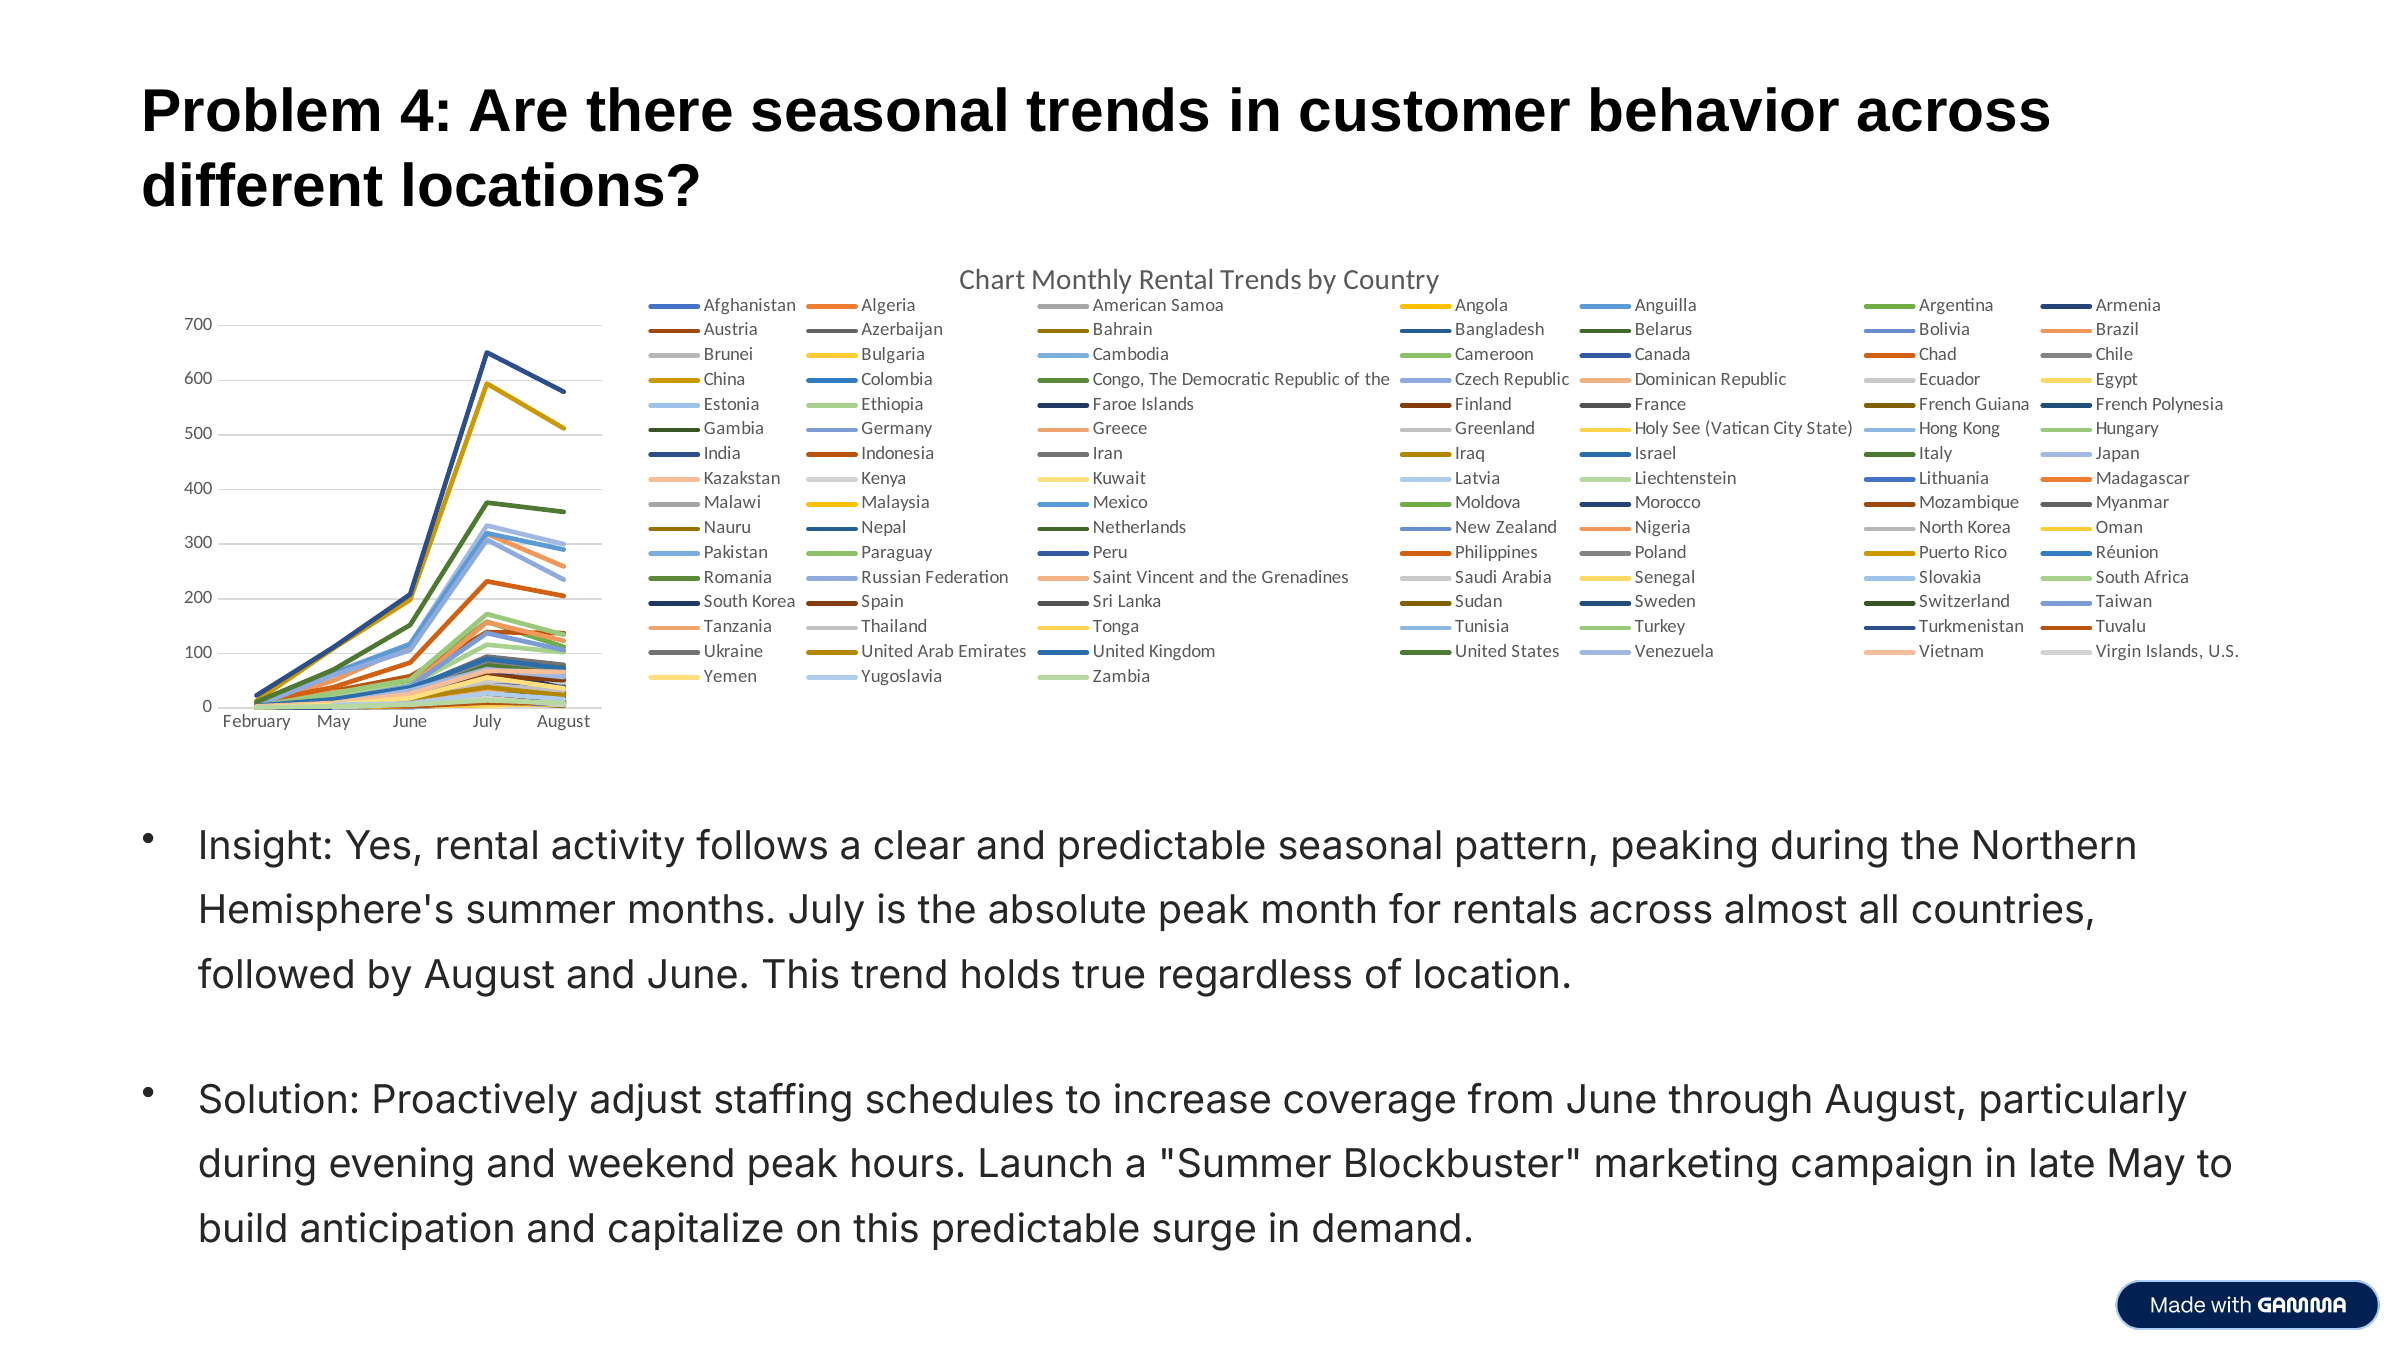

Problem 4: Are there seasonal trends in customer behavior across different locations?

### Chart: Chart Monthly Rental Trends by Country

| Category | Afghanistan | Algeria | American Samoa | Angola | Anguilla | Argentina | Armenia | Austria | Azerbaijan | Bahrain | Bangladesh | Belarus | Bolivia | Brazil | Brunei | Bulgaria | Cambodia | Cameroon | Canada | Chad | Chile | China | Colombia | Congo, The Democratic Republic of the | Czech Republic | Dominican Republic | Ecuador | Egypt | Estonia | Ethiopia | Faroe Islands | Finland | France | French Guiana | French Polynesia | Gambia | Germany | Greece | Greenland | Holy See (Vatican City State) | Hong Kong | Hungary | India | Indonesia | Iran | Iraq | Israel | Italy | Japan | Kazakstan | Kenya | Kuwait | Latvia | Liechtenstein | Lithuania | Madagascar | Malawi | Malaysia | Mexico | Moldova | Morocco | Mozambique | Myanmar | Nauru | Nepal | Netherlands | New Zealand | Nigeria | North Korea | Oman | Pakistan | Paraguay | Peru | Philippines | Poland | Puerto Rico | Réunion | Romania | Russian Federation | Saint Vincent and the Grenadines | Saudi Arabia | Senegal | Slovakia | South Africa | South Korea | Spain | Sri Lanka | Sudan | Sweden | Switzerland | Taiwan | Tanzania | Thailand | Tonga | Tunisia | Turkey | Turkmenistan | Tuvalu | Ukraine | United Arab Emirates | United Kingdom | United States | Venezuela | Vietnam | Virgin Islands, U.S. | Yemen | Yugoslavia | Zambia |
|---|---|---|---|---|---|---|---|---|---|---|---|---|---|---|---|---|---|---|---|---|---|---|---|---|---|---|---|---|---|---|---|---|---|---|---|---|---|---|---|---|---|---|---|---|---|---|---|---|---|---|---|---|---|---|---|---|---|---|---|---|---|---|---|---|---|---|---|---|---|---|---|---|---|---|---|---|---|---|---|---|---|---|---|---|---|---|---|---|---|---|---|---|---|---|---|---|---|---|---|---|---|---|---|---|---|---|---|---|
| February | None | 2.0 | None | None | None | 9.0 | 1.0 | None | 1.0 | 1.0 | 1.0 | 1.0 | 1.0 | 7.0 | 1.0 | 1.0 | 4.0 | 3.0 | 2.0 | None | None | 13.0 | 3.0 | None | None | None | None | None | None | None | 1.0 | None | 1.0 | None | 3.0 | None | 5.0 | 1.0 | None | None | None | 1.0 | 23.0 | 2.0 | 1.0 | 1.0 | 1.0 | 2.0 | 9.0 | None | 1.0 | 1.0 | 1.0 | None | 1.0 | None | None | 1.0 | 6.0 | None | 1.0 | None | None | None | None | 1.0 | None | 3.0 | None | 1.0 | None | None | 1.0 | 10.0 | None | 1.0 | None | None | 4.0 | None | 2.0 | None | None | 1.0 | 2.0 | 2.0 | None | None | None | 2.0 | 7.0 | 1.0 | 2.0 | None | 1.0 | 3.0 | 1.0 | None | None | 1.0 | 4.0 | 11.0 | 2.0 | 3.0 | None | 1.0 | None | 1.0 |
| May | None | 8.0 | None | 7.0 | 3.0 | 22.0 | None | 8.0 | 3.0 | 1.0 | 5.0 | 2.0 | 3.0 | 50.0 | 1.0 | 2.0 | 4.0 | 3.0 | 7.0 | 4.0 | 5.0 | 109.0 | 13.0 | 8.0 | 1.0 | 3.0 | 5.0 | 9.0 | 2.0 | None | 1.0 | 1.0 | 8.0 | 2.0 | 6.0 | 3.0 | 20.0 | 8.0 | 6.0 | 2.0 | None | None | 111.0 | 31.0 | 16.0 | None | 11.0 | 11.0 | 65.0 | 3.0 | 3.0 | 1.0 | 3.0 | 2.0 | 2.0 | 1.0 | 1.0 | 6.0 | 63.0 | None | 6.0 | 5.0 | 5.0 | 1.0 | 3.0 | 6.0 | 1.0 | 29.0 | 2.0 | 6.0 | 12.0 | 2.0 | 9.0 | 38.0 | 11.0 | 5.0 | 1.0 | 4.0 | 60.0 | 3.0 | 13.0 | 1.0 | 3.0 | 24.0 | 12.0 | 15.0 | 3.0 | 5.0 | 1.0 | 2.0 | 15.0 | 5.0 | 4.0 | 2.0 | None | 27.0 | 1.0 | 4.0 | 11.0 | 5.0 | 16.0 | 70.0 | 8.0 | 9.0 | 1.0 | 6.0 | 6.0 | 3.0 |
| June | 3.0 | 12.0 | 5.0 | 8.0 | 5.0 | 51.0 | 2.0 | 11.0 | 7.0 | 5.0 | 14.0 | 10.0 | 11.0 | 113.0 | 4.0 | 11.0 | 10.0 | 9.0 | 20.0 | 2.0 | 13.0 | 198.0 | 17.0 | 9.0 | 3.0 | 9.0 | 10.0 | 27.0 | 6.0 | 4.0 | 3.0 | 4.0 | 18.0 | 2.0 | 5.0 | 2.0 | 29.0 | 6.0 | 1.0 | 7.0 | 6.0 | 5.0 | 208.0 | 58.0 | 35.0 | 3.0 | 11.0 | 24.0 | 117.0 | 10.0 | 11.0 | 8.0 | 10.0 | 5.0 | 3.0 | 3.0 | 4.0 | 12.0 | 117.0 | 5.0 | 10.0 | 5.0 | 13.0 | 3.0 | 2.0 | 17.0 | 3.0 | 40.0 | 1.0 | 8.0 | 19.0 | 10.0 | 17.0 | 83.0 | 34.0 | 8.0 | 5.0 | 8.0 | 106.0 | 4.0 | 9.0 | 7.0 | 4.0 | 42.0 | 16.0 | 15.0 | 3.0 | 10.0 | 7.0 | 6.0 | 40.0 | 10.0 | 16.0 | 3.0 | 1.0 | 52.0 | 7.0 | 3.0 | 20.0 | 17.0 | 37.0 | 152.0 | 32.0 | 26.0 | 7.0 | 18.0 | 8.0 | 6.0 |
| July | 8.0 | 40.0 | 11.0 | 20.0 | 14.0 | 158.0 | 15.0 | 29.0 | 24.0 | 14.0 | 39.0 | 27.0 | 14.0 | 319.0 | 19.0 | 16.0 | 24.0 | 19.0 | 55.0 | 11.0 | 23.0 | 594.0 | 71.0 | 10.0 | 16.0 | 30.0 | 39.0 | 65.0 | 8.0 | 8.0 | 12.0 | 10.0 | 45.0 | 9.0 | 21.0 | 12.0 | 78.0 | 19.0 | 15.0 | 13.0 | 12.0 | 15.0 | 651.0 | 139.0 | 94.0 | 14.0 | 46.0 | 78.0 | 334.0 | 24.0 | 21.0 | 3.0 | 30.0 | 15.0 | 10.0 | 6.0 | 13.0 | 32.0 | 320.0 | 18.0 | 26.0 | 44.0 | 11.0 | 13.0 | 10.0 | 56.0 | 12.0 | 157.0 | 17.0 | 24.0 | 47.0 | 27.0 | 45.0 | 232.0 | 87.0 | 32.0 | 22.0 | 31.0 | 308.0 | 12.0 | 50.0 | 7.0 | 12.0 | 116.0 | 69.0 | 59.0 | 12.0 | 24.0 | 13.0 | 32.0 | 137.0 | 32.0 | 42.0 | 6.0 | 15.0 | 172.0 | 10.0 | 10.0 | 71.0 | 38.0 | 90.0 | 376.0 | 71.0 | 68.0 | 18.0 | 56.0 | 27.0 | 14.0 |
| August | 7.0 | 28.0 | 4.0 | 17.0 | 13.0 | 112.0 | 7.0 | 30.0 | 22.0 | 4.0 | 36.0 | 26.0 | 18.0 | 259.0 | 10.0 | 20.0 | 11.0 | 20.0 | 53.0 | 15.0 | 30.0 | 512.0 | 55.0 | 23.0 | 9.0 | 35.0 | 33.0 | 60.0 | 14.0 | 11.0 | 11.0 | 11.0 | 24.0 | 9.0 | 19.0 | 13.0 | 64.0 | 20.0 | 12.0 | 12.0 | 12.0 | 8.0 | 579.0 | 137.0 | 79.0 | 9.0 | 30.0 | 74.0 | 300.0 | 15.0 | 18.0 | 13.0 | 16.0 | 6.0 | 8.0 | 12.0 | 10.0 | 34.0 | 290.0 | 11.0 | 28.0 | 26.0 | 23.0 | 14.0 | 7.0 | 54.0 | 8.0 | 123.0 | 11.0 | 11.0 | 50.0 | 23.0 | 40.0 | 205.0 | 71.0 | 15.0 | 18.0 | 19.0 | 235.0 | 6.0 | 47.0 | 10.0 | 7.0 | 102.0 | 36.0 | 51.0 | 12.0 | 15.0 | 13.0 | 19.0 | 106.0 | 35.0 | 32.0 | 7.0 | 6.0 | 134.0 | 8.0 | 9.0 | 56.0 | 23.0 | 72.0 | 359.0 | 57.0 | 66.0 | 6.0 | 36.0 | 16.0 | 9.0 |
Insight: Yes, rental activity follows a clear and predictable seasonal pattern, peaking during the Northern Hemisphere's summer months. July is the absolute peak month for rentals across almost all countries, followed by August and June. This trend holds true regardless of location.
Solution: Proactively adjust staffing schedules to increase coverage from June through August, particularly during evening and weekend peak hours. Launch a "Summer Blockbuster" marketing campaign in late May to build anticipation and capitalize on this predictable surge in demand.